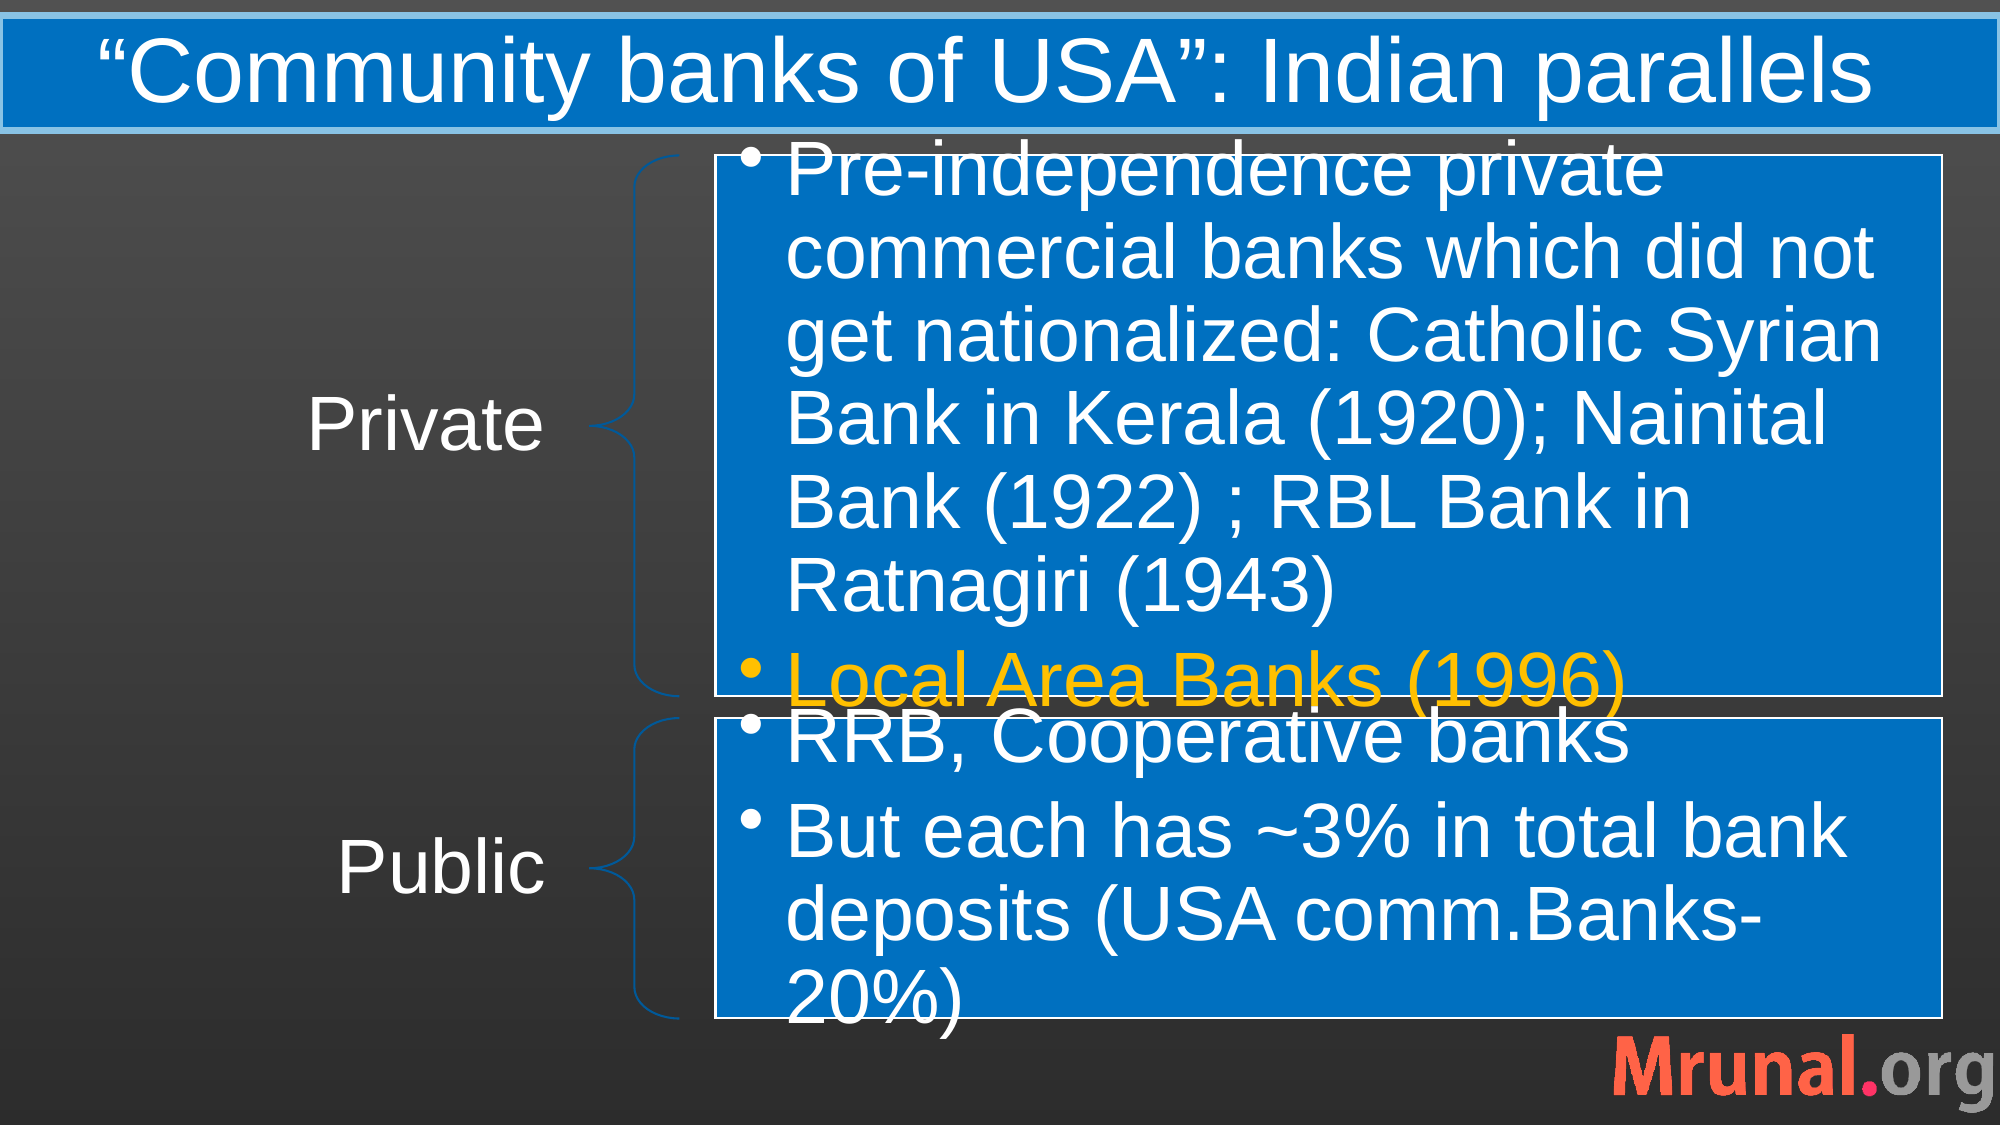

# “Community banks of USA”: Indian parallels
Private
Pre-independence private commercial banks which did not get nationalized: Catholic Syrian Bank in Kerala (1920); Nainital Bank (1922) ; RBL Bank in Ratnagiri (1943)
Local Area Banks (1996)
Public
RRB, Cooperative banks
But each has ~3% in total bank deposits (USA comm.Banks-20%)